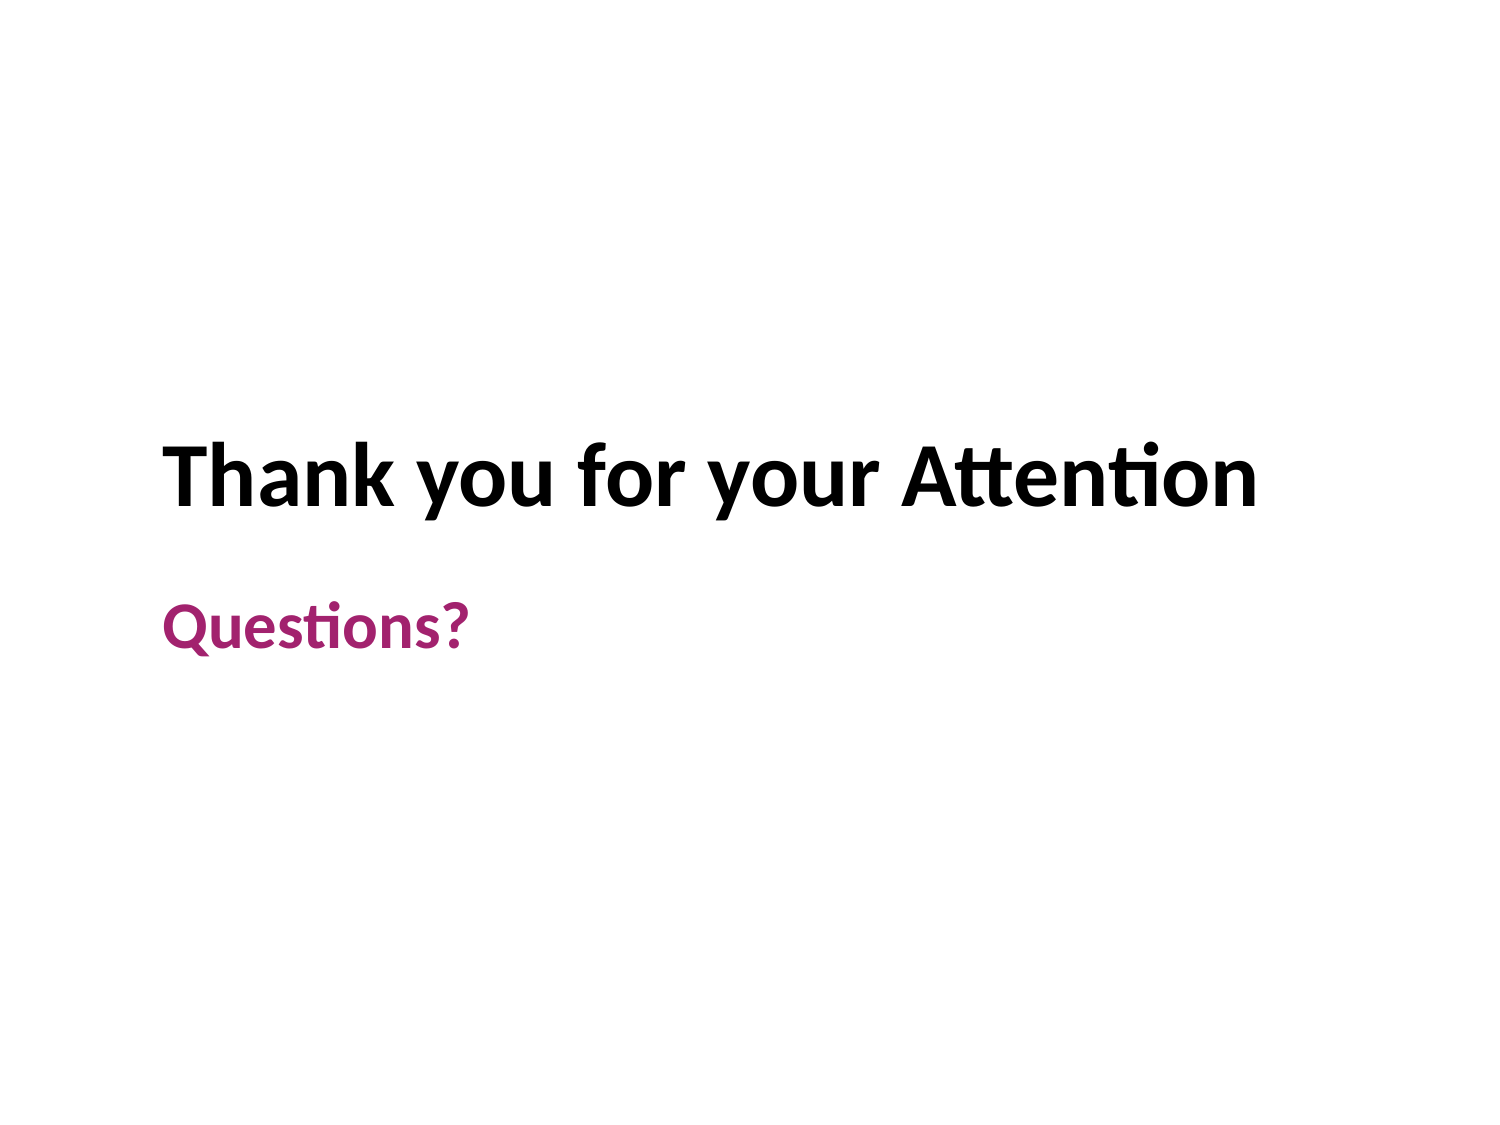

# Thank you for your Attention
Questions?